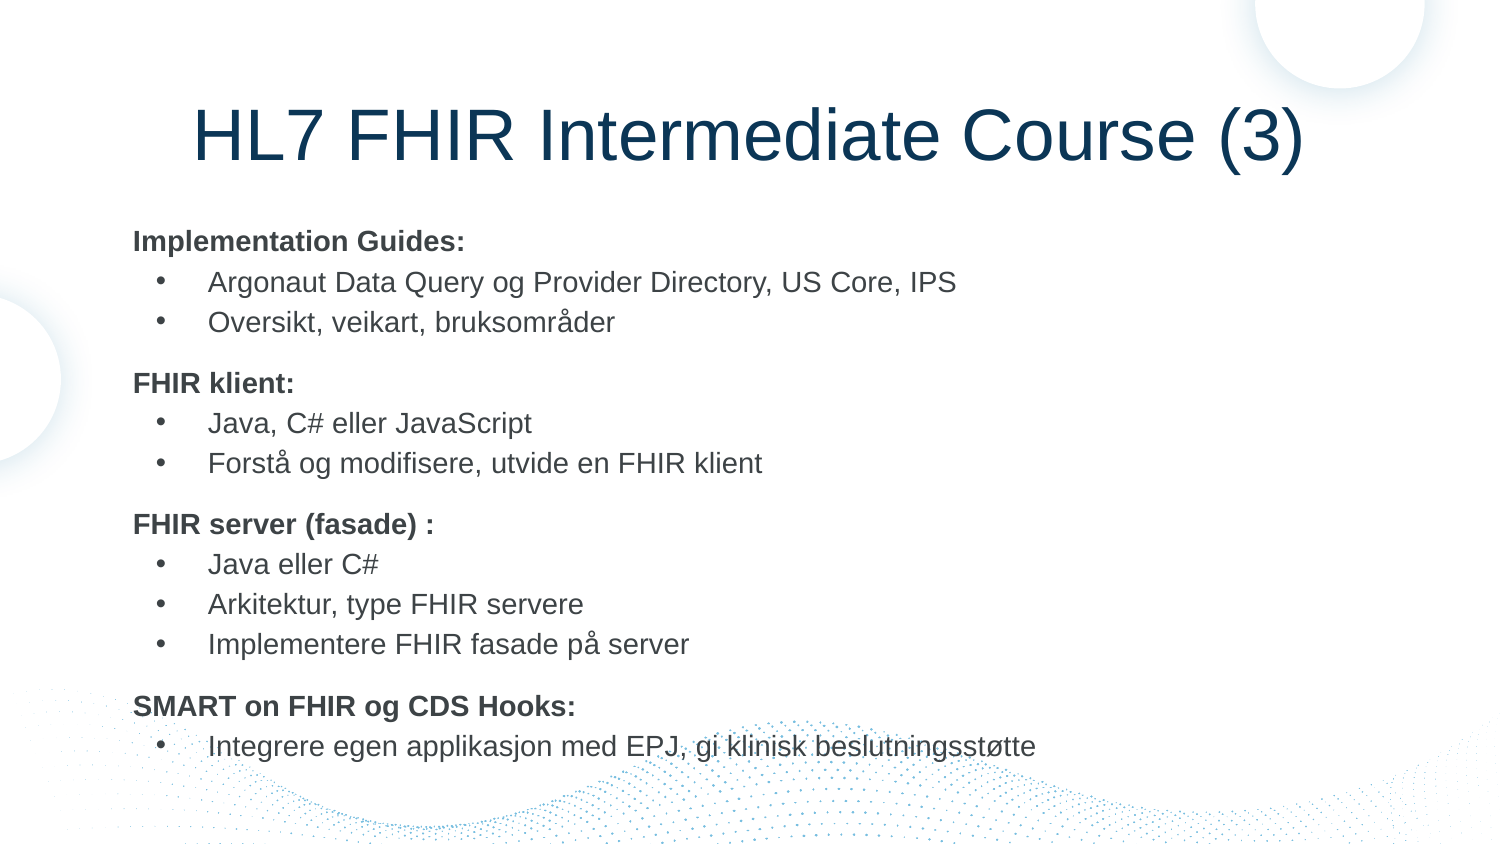

# HL7 FHIR Intermediate Course (3)
Implementation Guides:
Argonaut Data Query og Provider Directory, US Core, IPS
Oversikt, veikart, bruksområder
FHIR klient:
Java, C# eller JavaScript
Forstå og modifisere, utvide en FHIR klient
FHIR server (fasade) :
Java eller C#
Arkitektur, type FHIR servere
Implementere FHIR fasade på server
SMART on FHIR og CDS Hooks:
Integrere egen applikasjon med EPJ, gi klinisk beslutningsstøtte